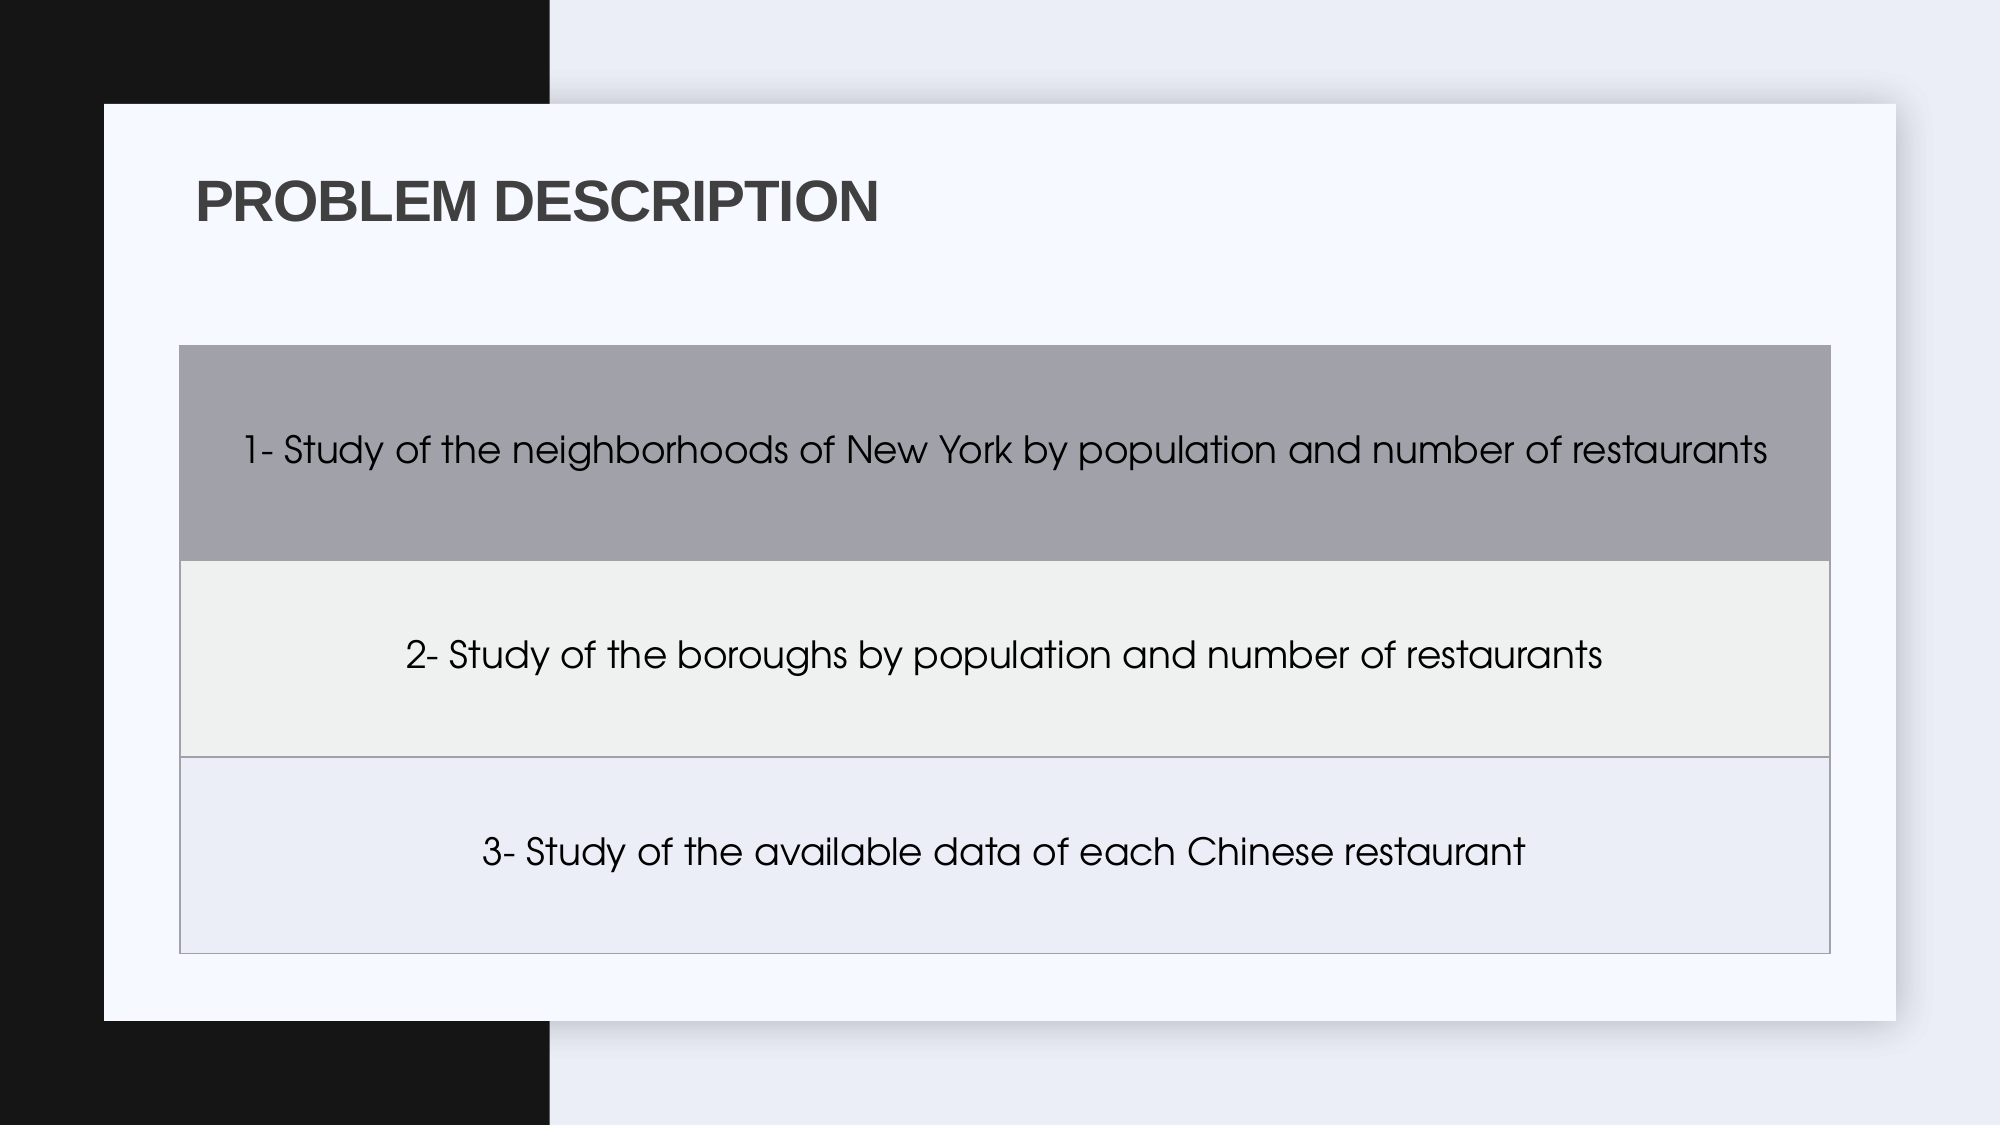

# Problem description
| 1- Study of the neighborhoods of New York by population and number of restaurants |
| --- |
| 2- Study of the boroughs by population and number of restaurants |
| 3- Study of the available data of each Chinese restaurant |